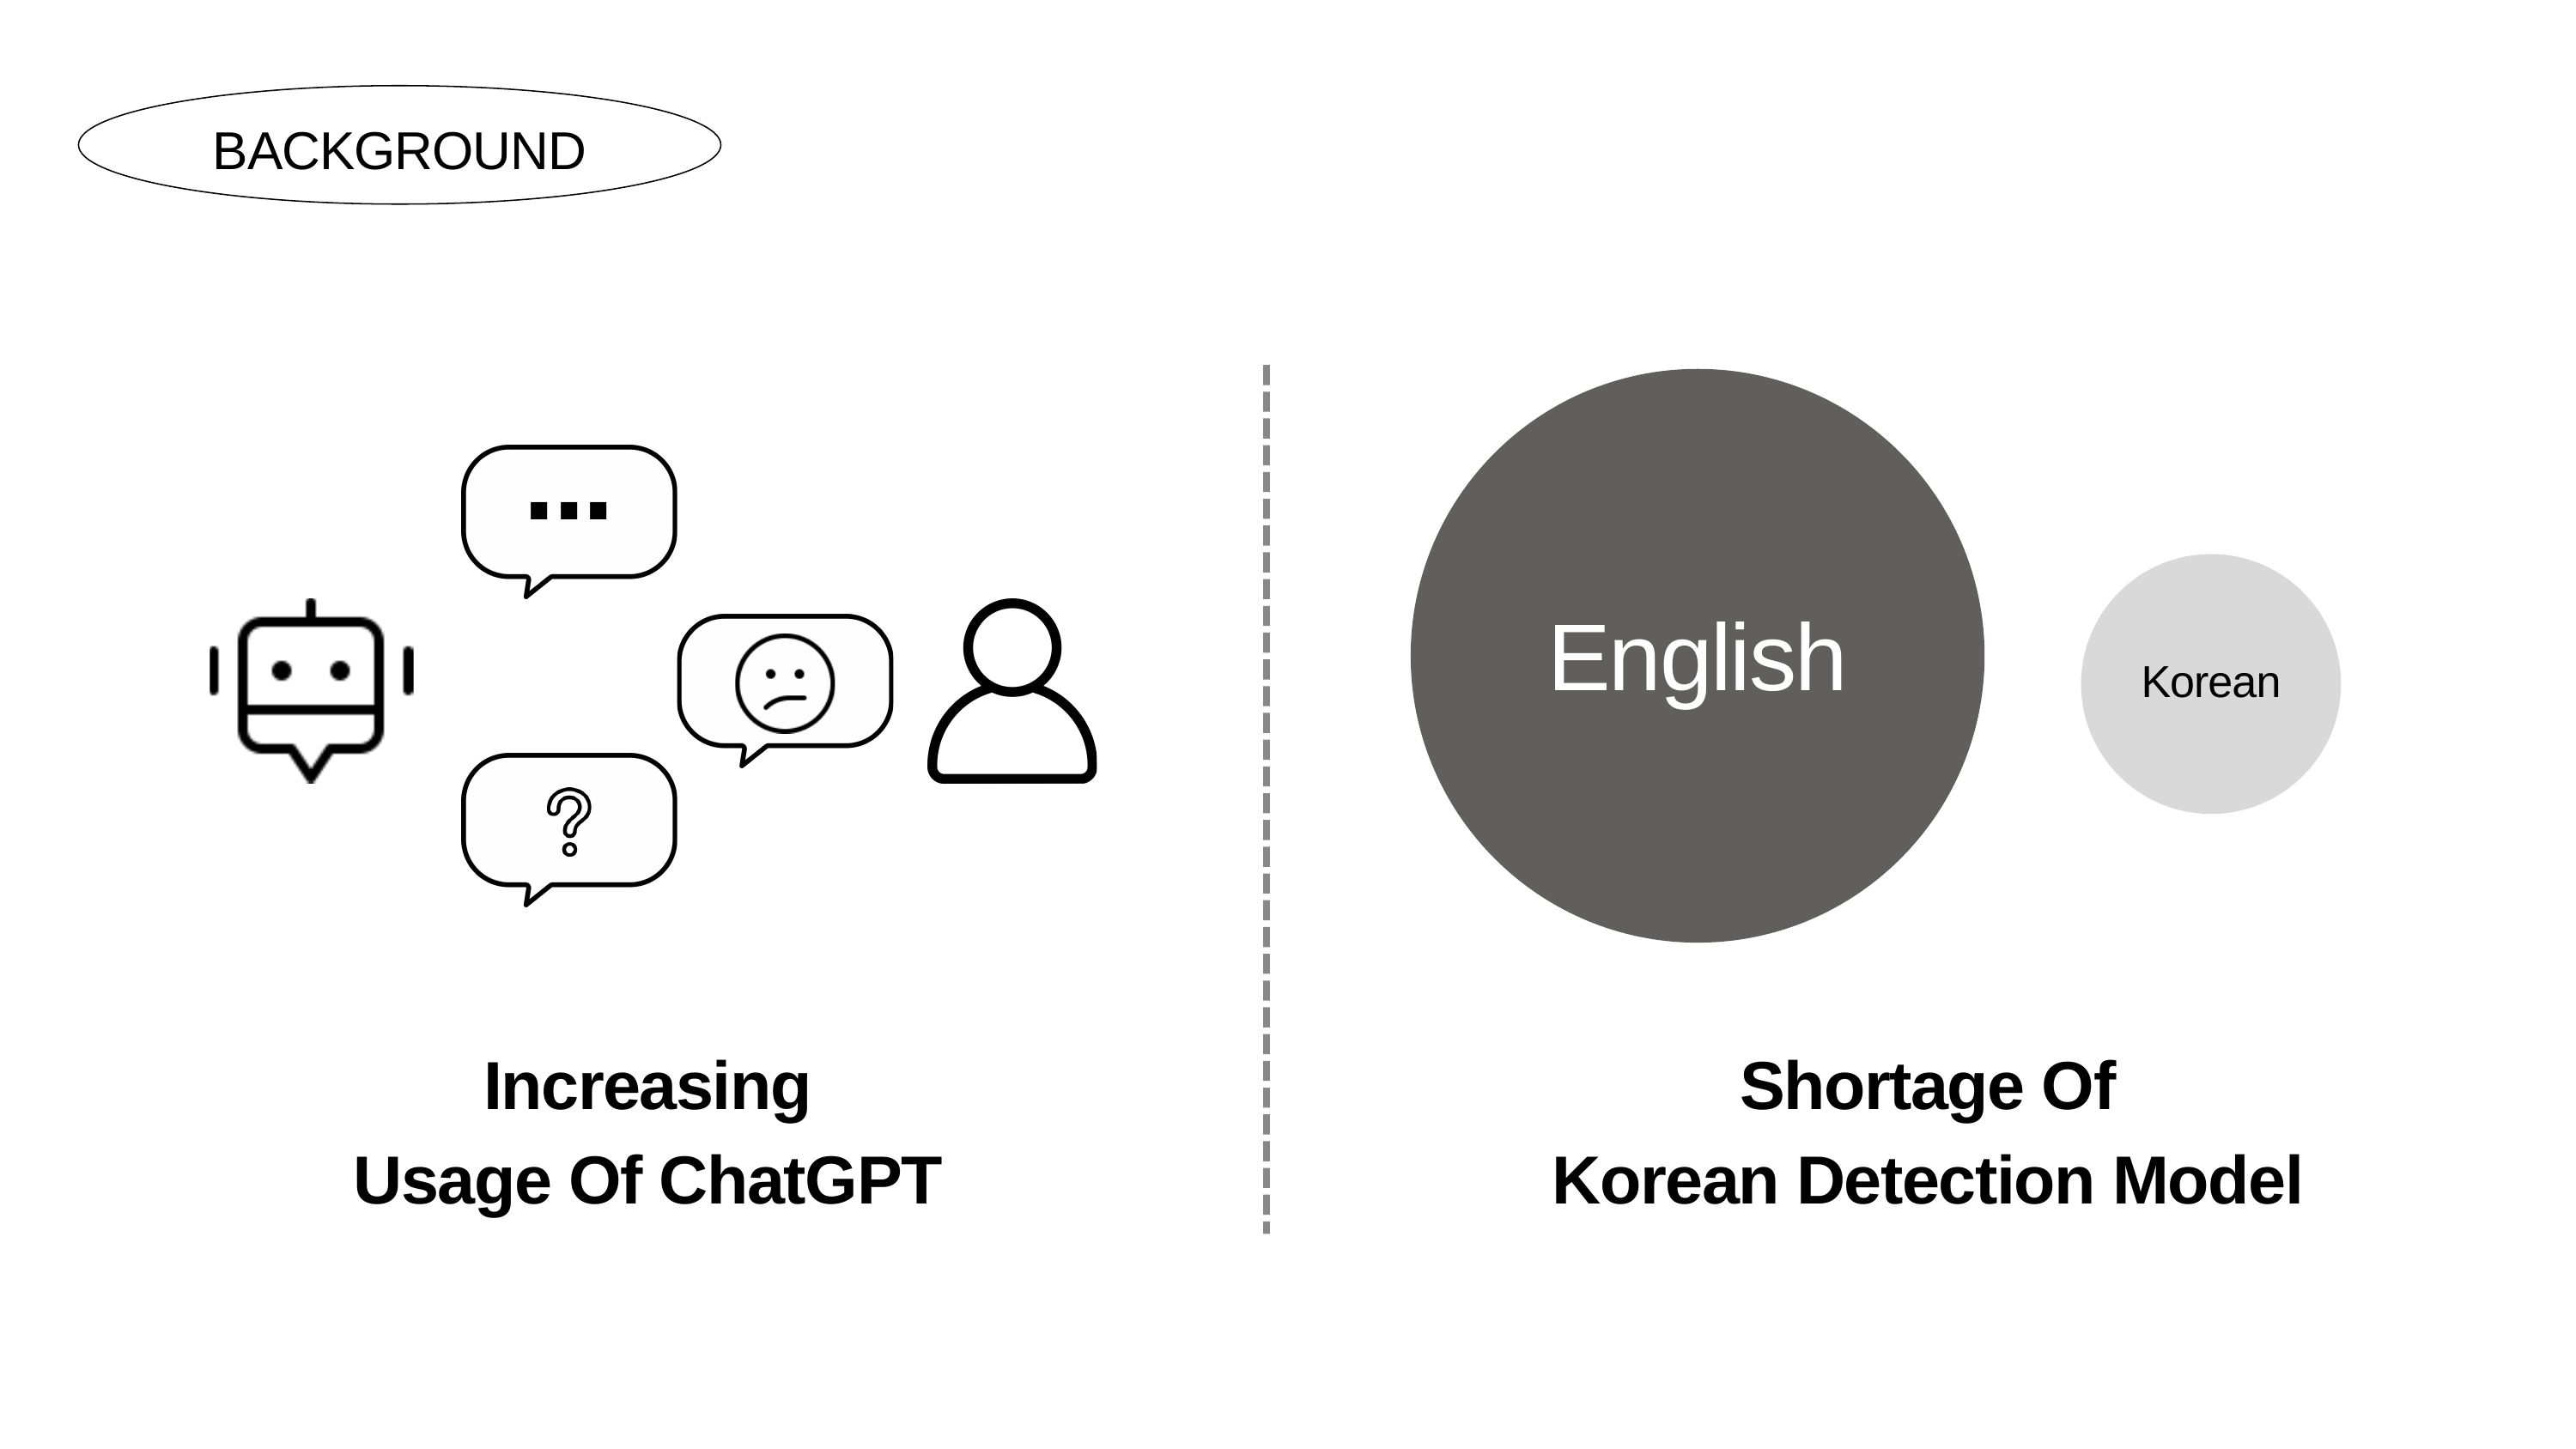

BACKGROUND

English
...

Korean

Increasing
Usage Of ChatGPT
Shortage Of
Korean Detection Model